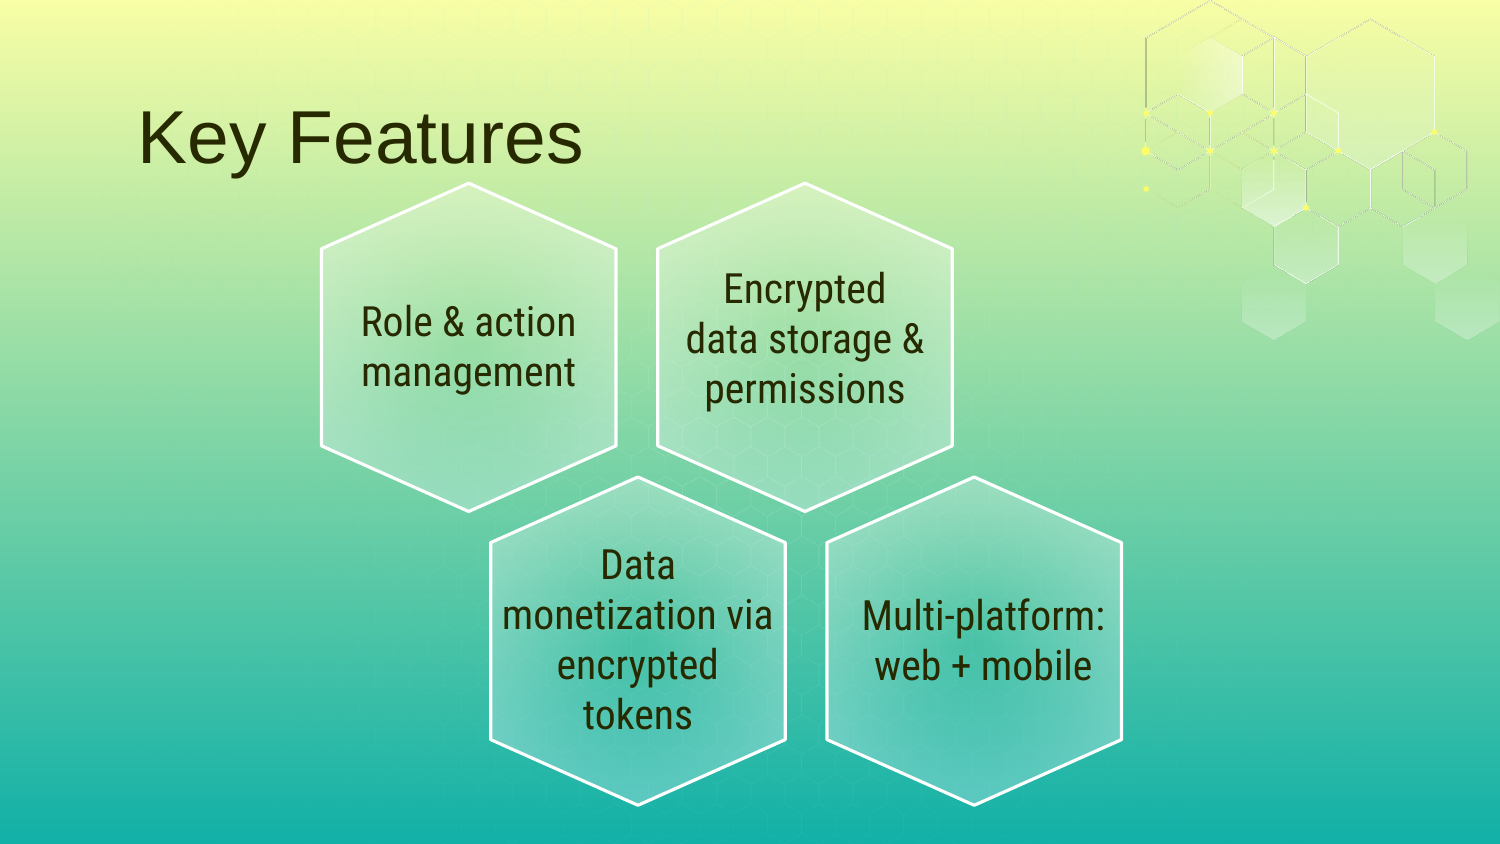

# Key Features

Role & action management
Encrypted data storage & permissions

Multi-platform: web + mobile
Data monetization via encrypted tokens